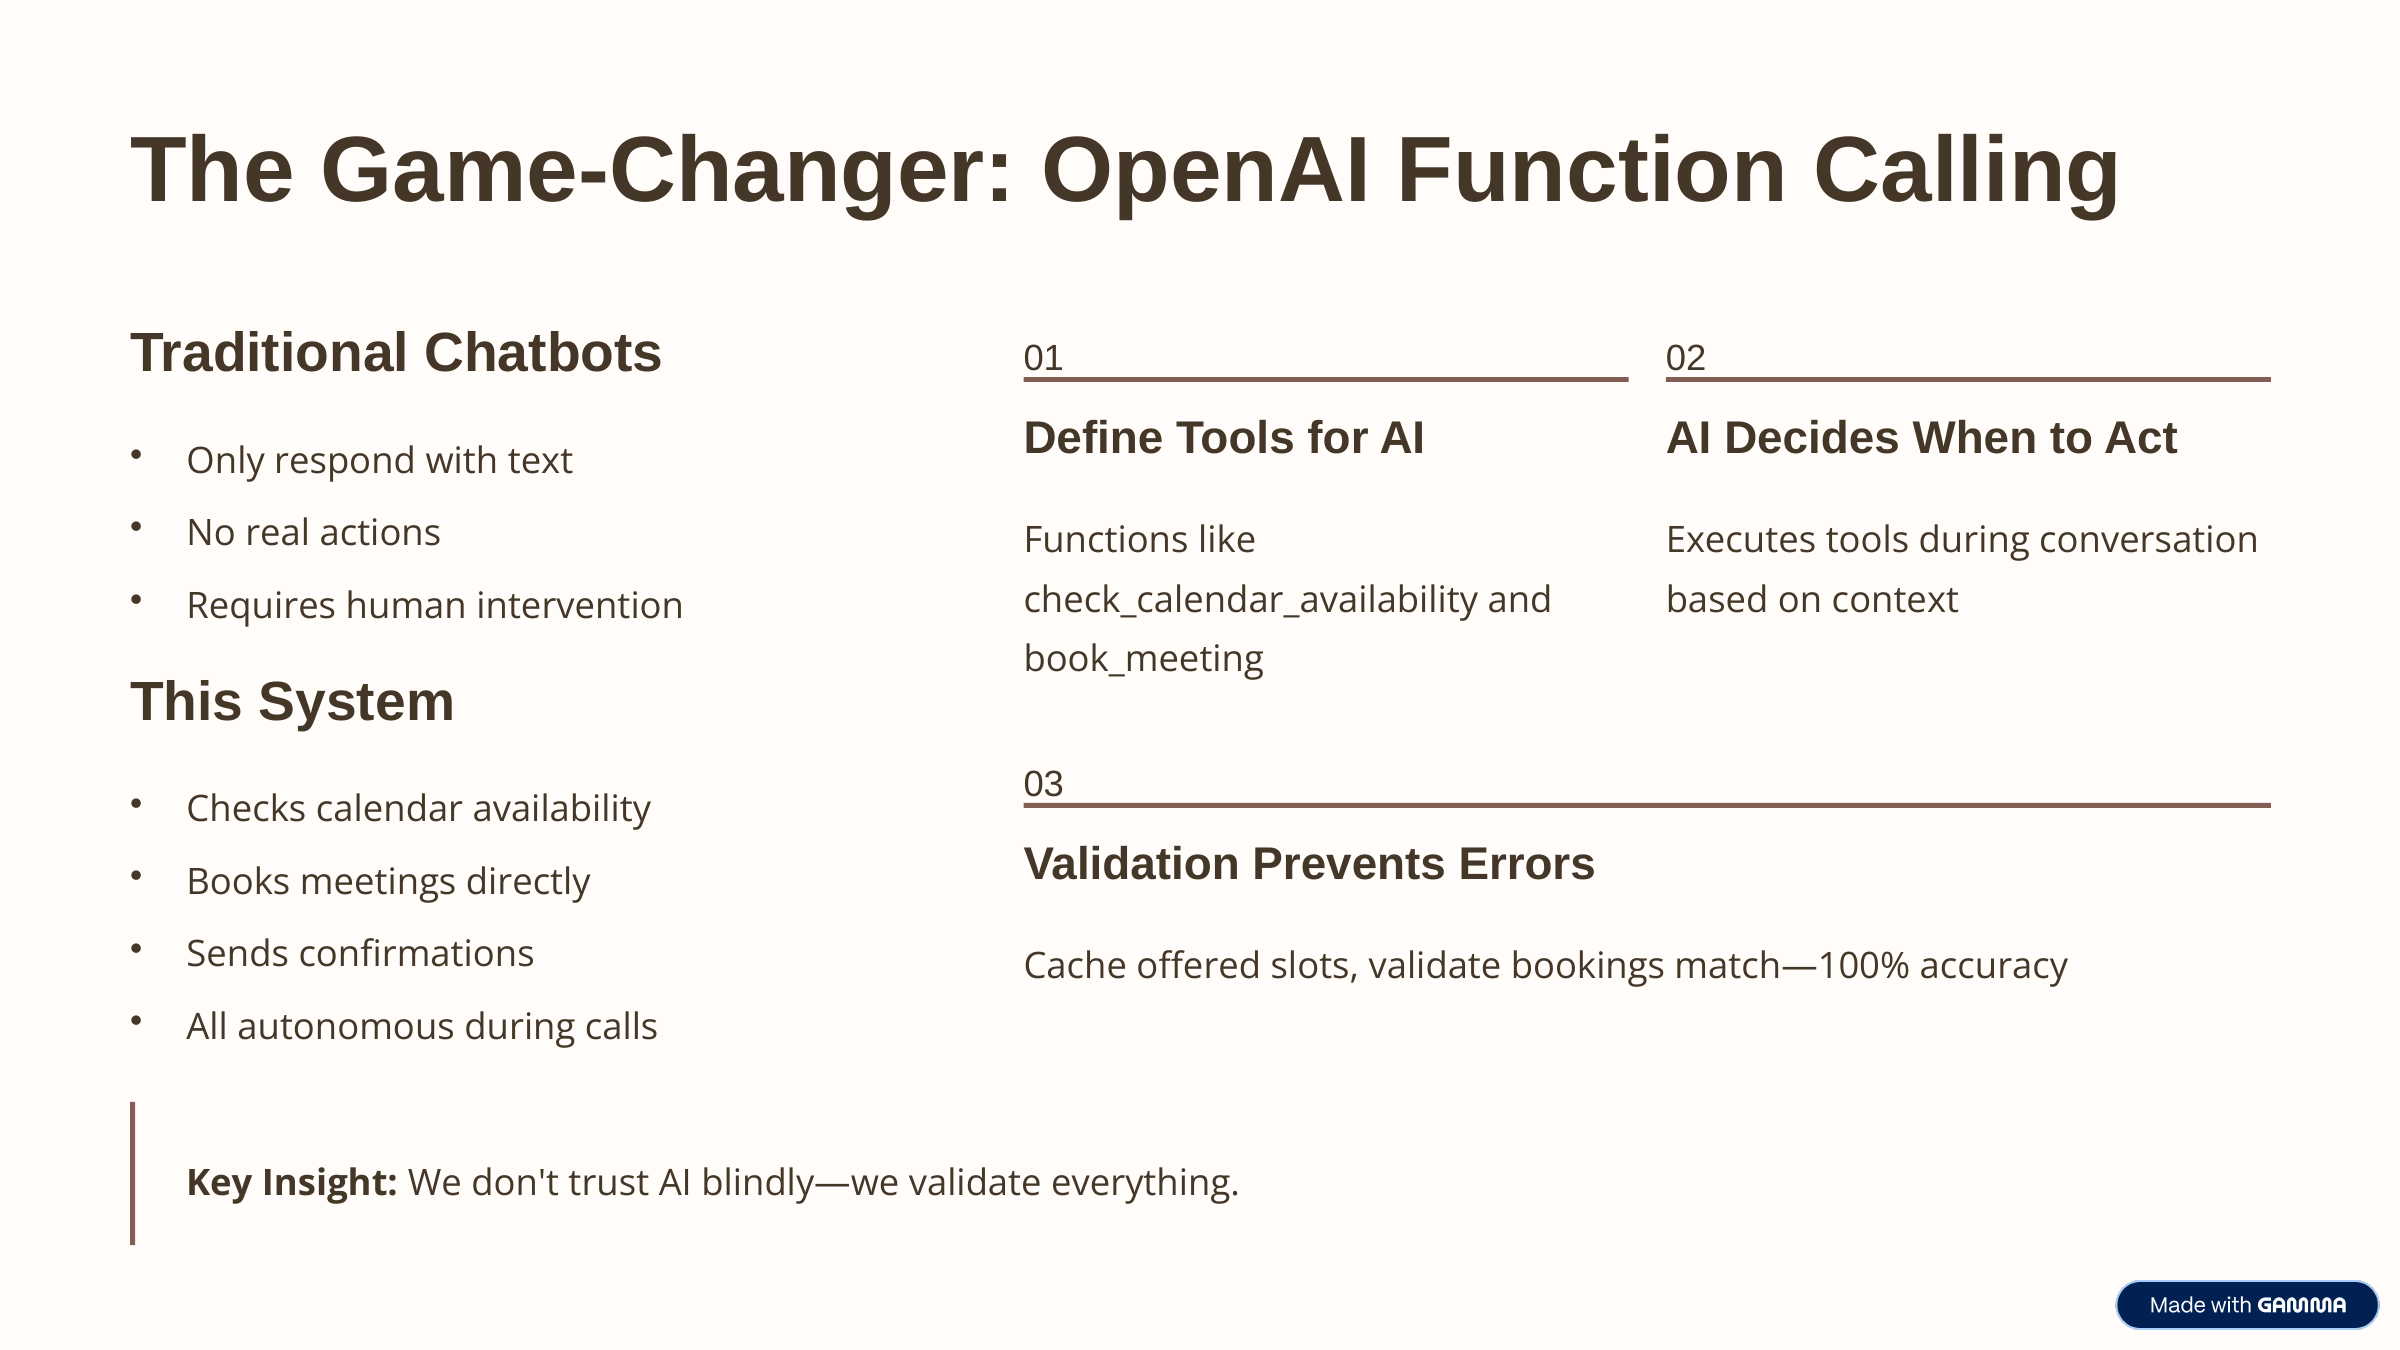

The Game-Changer: OpenAI Function Calling
Traditional Chatbots
01
02

Define Tools for AI
AI Decides When to Act
Only respond with text
No real actions
Functions like check_calendar_availability and book_meeting
Executes tools during conversation based on context
Requires human intervention
This System
03
Checks calendar availability

Validation Prevents Errors
Books meetings directly
Sends confirmations
Cache offered slots, validate bookings match—100% accuracy
All autonomous during calls

Key Insight: We don't trust AI blindly—we validate everything.